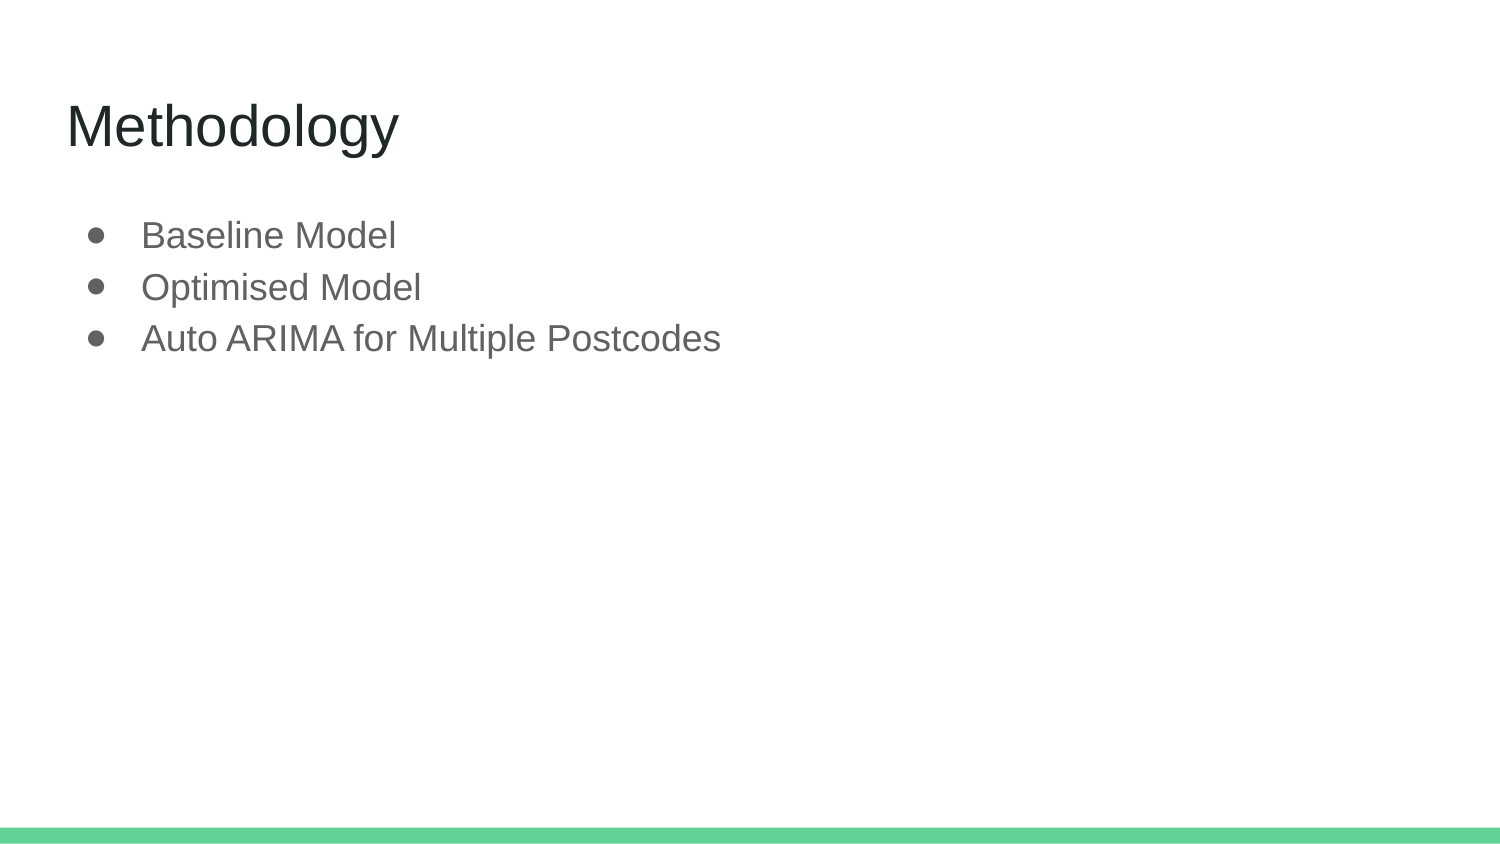

# Methodology
Baseline Model
Optimised Model
Auto ARIMA for Multiple Postcodes